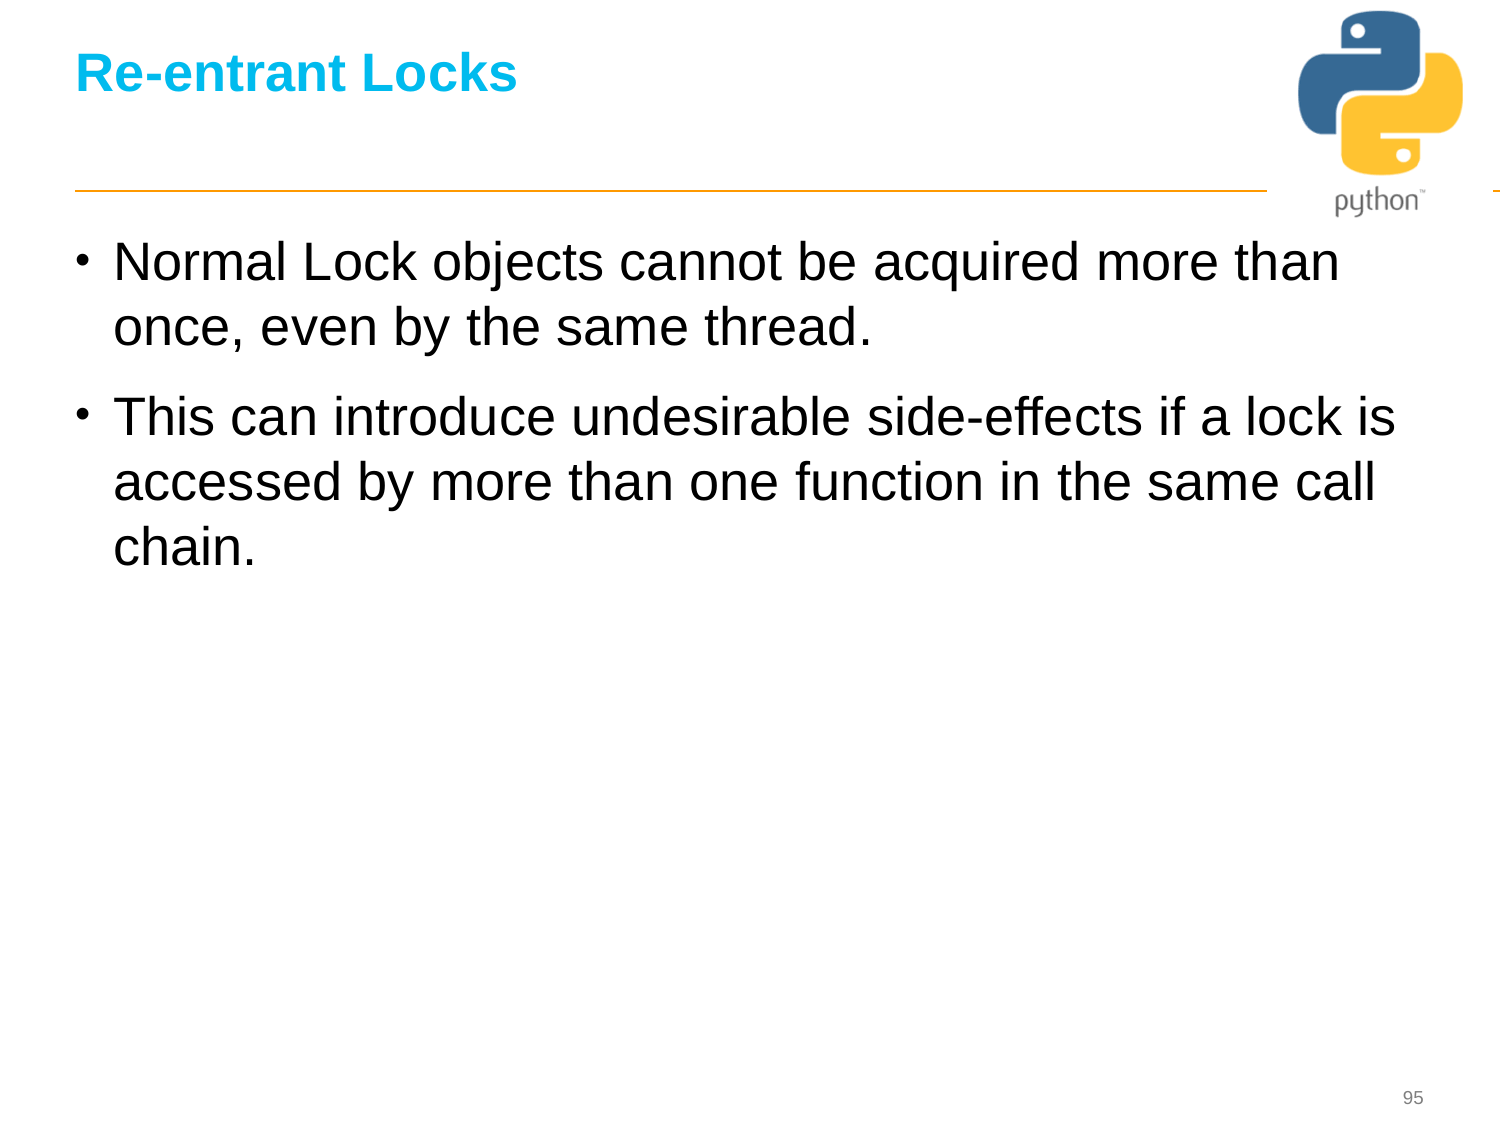

# Re-entrant Locks
Normal Lock objects cannot be acquired more than once, even by the same thread.
This can introduce undesirable side-effects if a lock is accessed by more than one function in the same call chain.